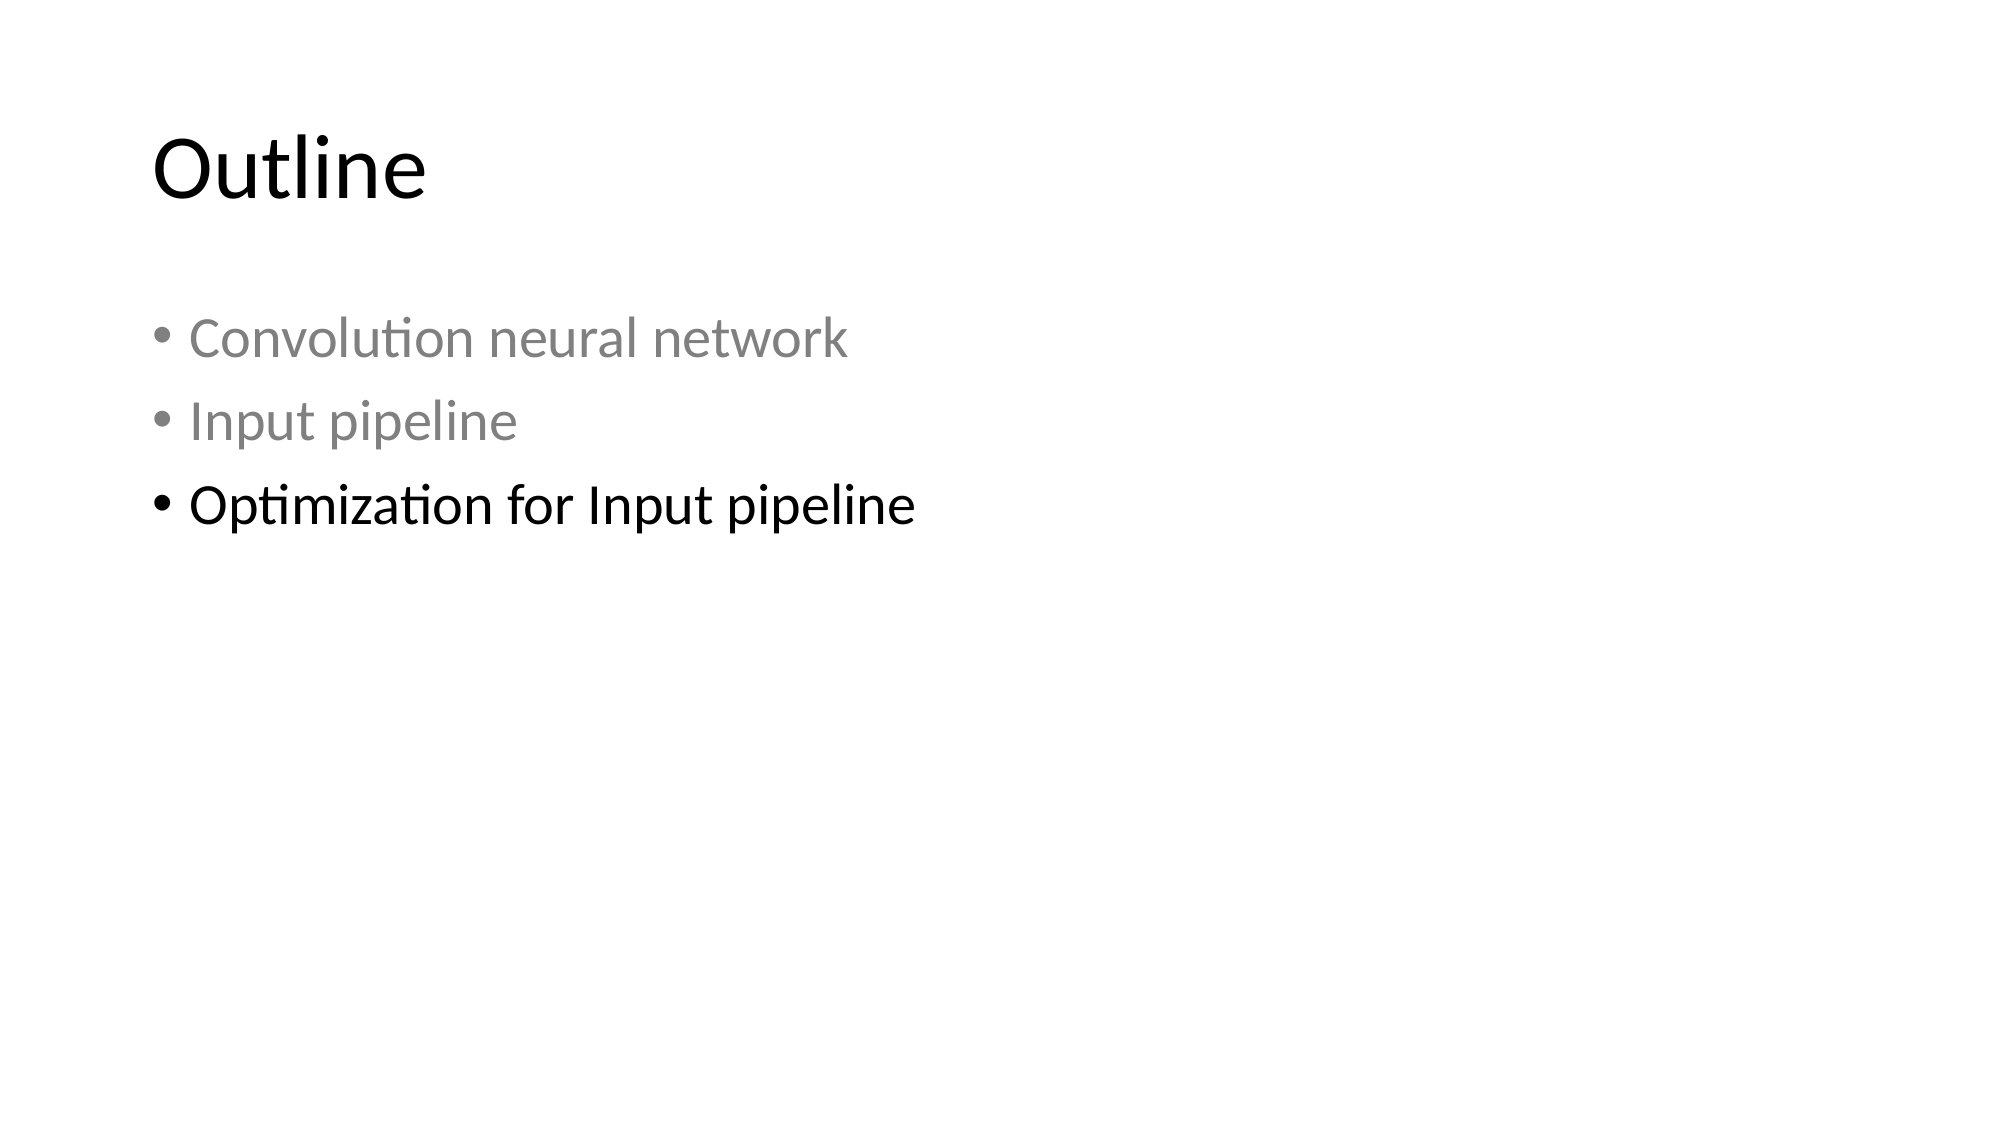

# Outline
Convolution neural network
Input pipeline
Optimization for Input pipeline